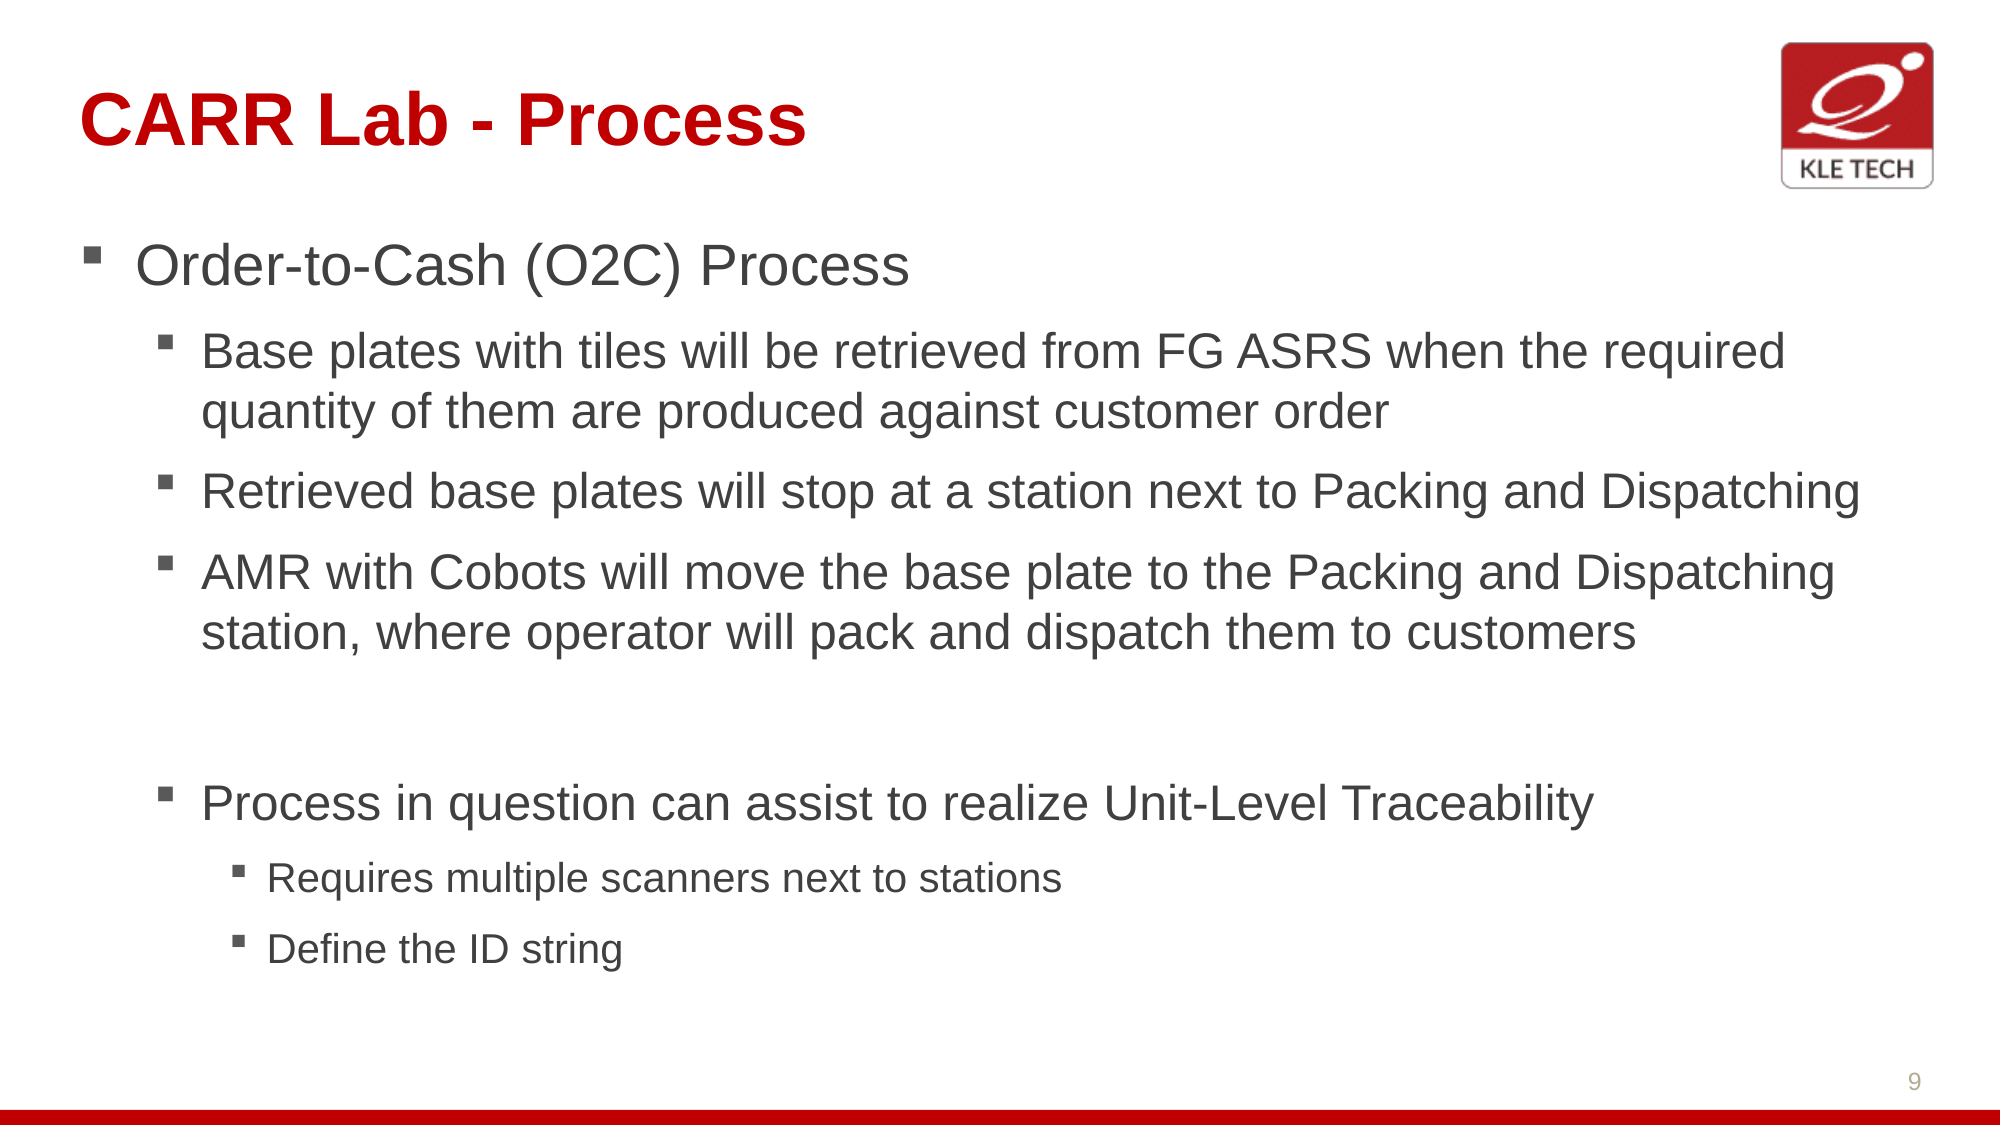

# CARR Lab - Process
Order-to-Cash (O2C) Process
Base plates with tiles will be retrieved from FG ASRS when the required quantity of them are produced against customer order
Retrieved base plates will stop at a station next to Packing and Dispatching
AMR with Cobots will move the base plate to the Packing and Dispatching station, where operator will pack and dispatch them to customers

Process in question can assist to realize Unit-Level Traceability
Requires multiple scanners next to stations
Define the ID string
9